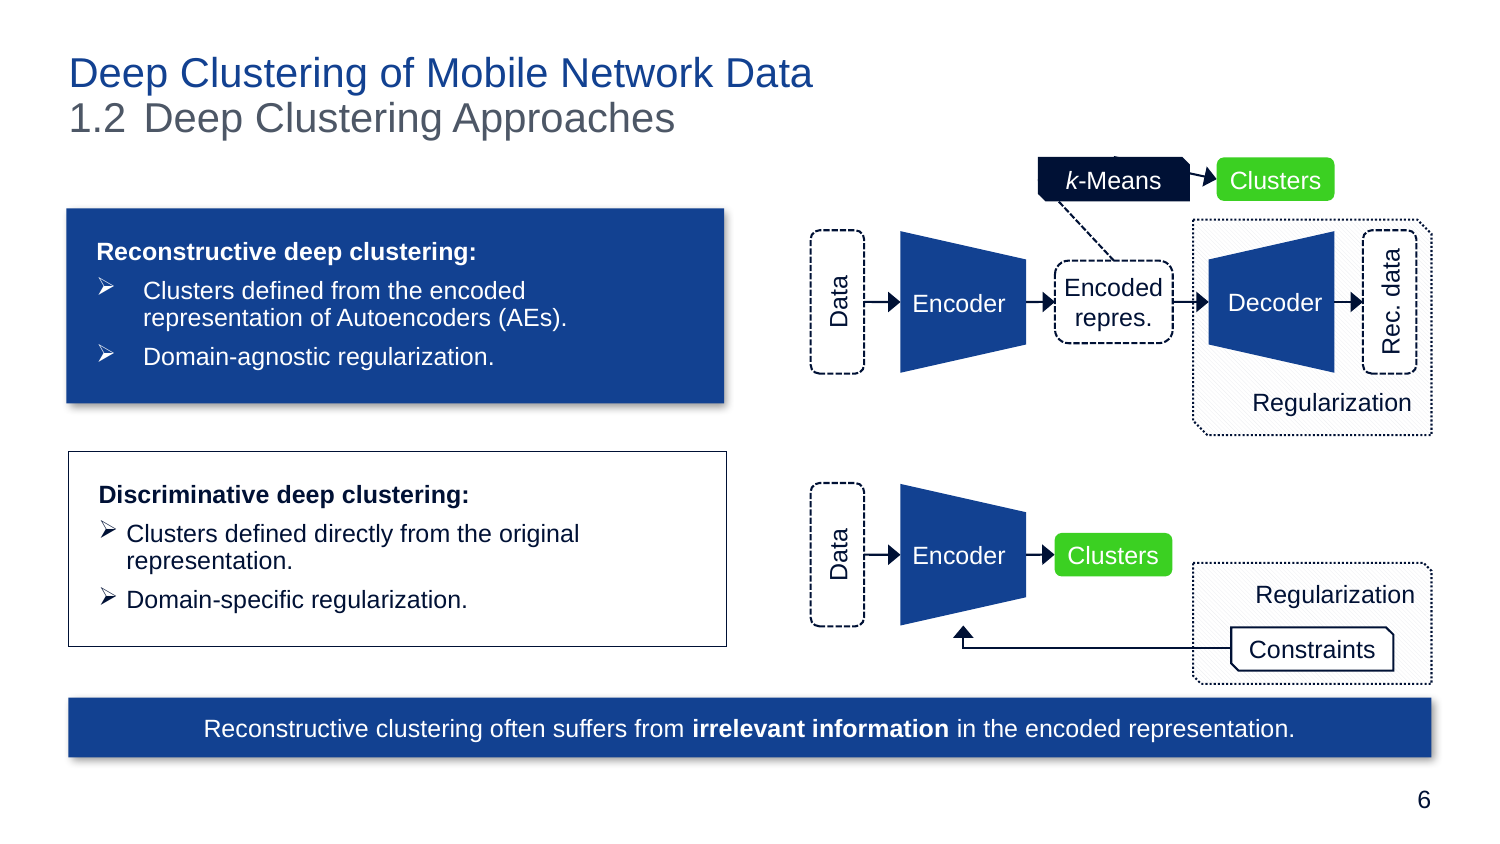

Deep Clustering of Mobile Network Data
1.2	Deep Clustering Approaches
k-Means
Clusters
Regularization
Encoder
Decoder
Encoded repres.

Data
Rec. data
Reconstructive deep clustering:
Clusters defined from the encoded representation of Autoencoders (AEs).
Domain-agnostic regularization.

Discriminative deep clustering:
Clusters defined directly from the original representation.
Domain-specific regularization.
Encoder

Data
Clusters
Regularization
Constraints

Reconstructive clustering often suffers from irrelevant information in the encoded representation.
6